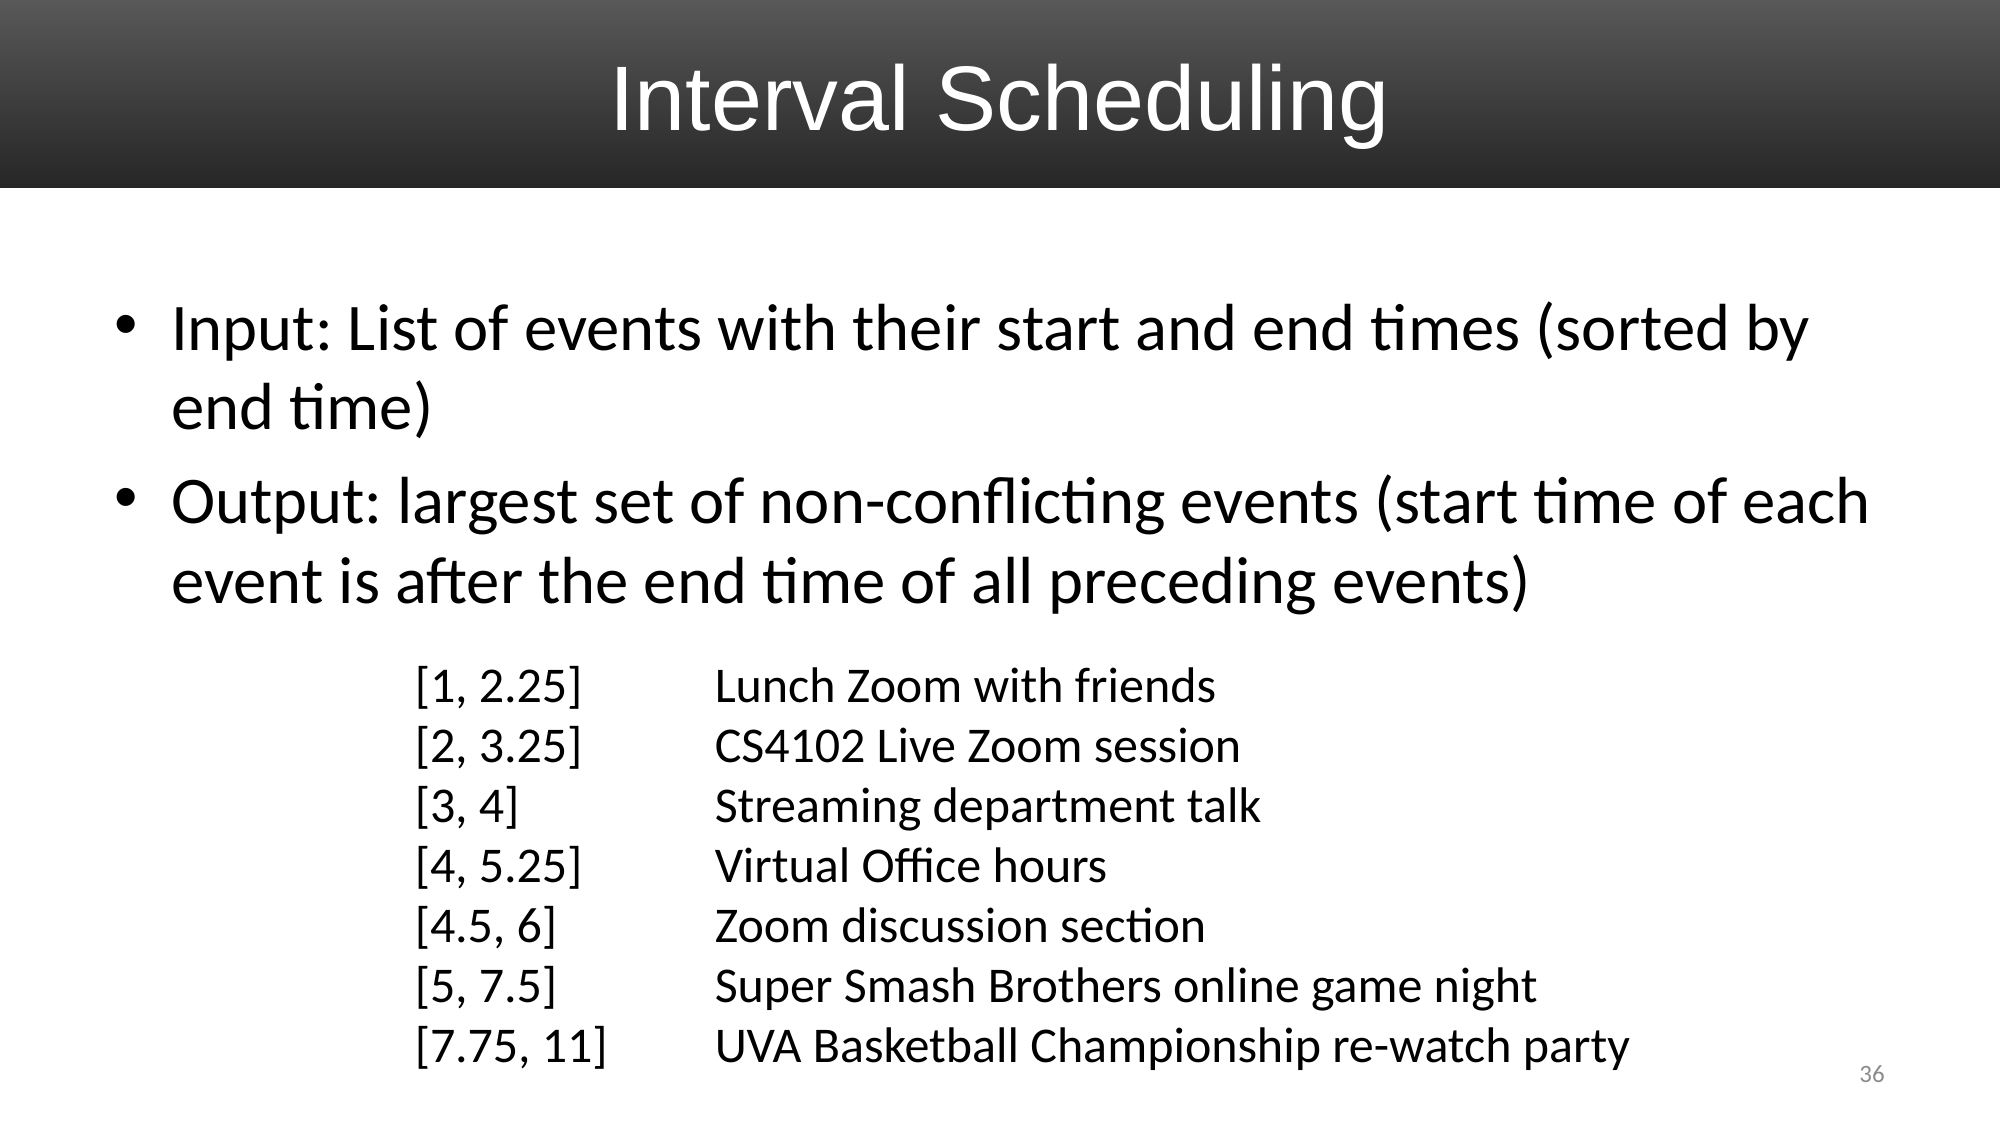

# Interval Scheduling
Input: List of events with their start and end times (sorted by end time)
Output: largest set of non-conflicting events (start time of each event is after the end time of all preceding events)
[1, 2.25]	Lunch Zoom with friends
[2, 3.25]	CS4102 Live Zoom session
[3, 4]		Streaming department talk
[4, 5.25]	Virtual Office hours
[4.5, 6]		Zoom discussion section
[5, 7.5]		Super Smash Brothers online game night
[7.75, 11]	UVA Basketball Championship re-watch party
36